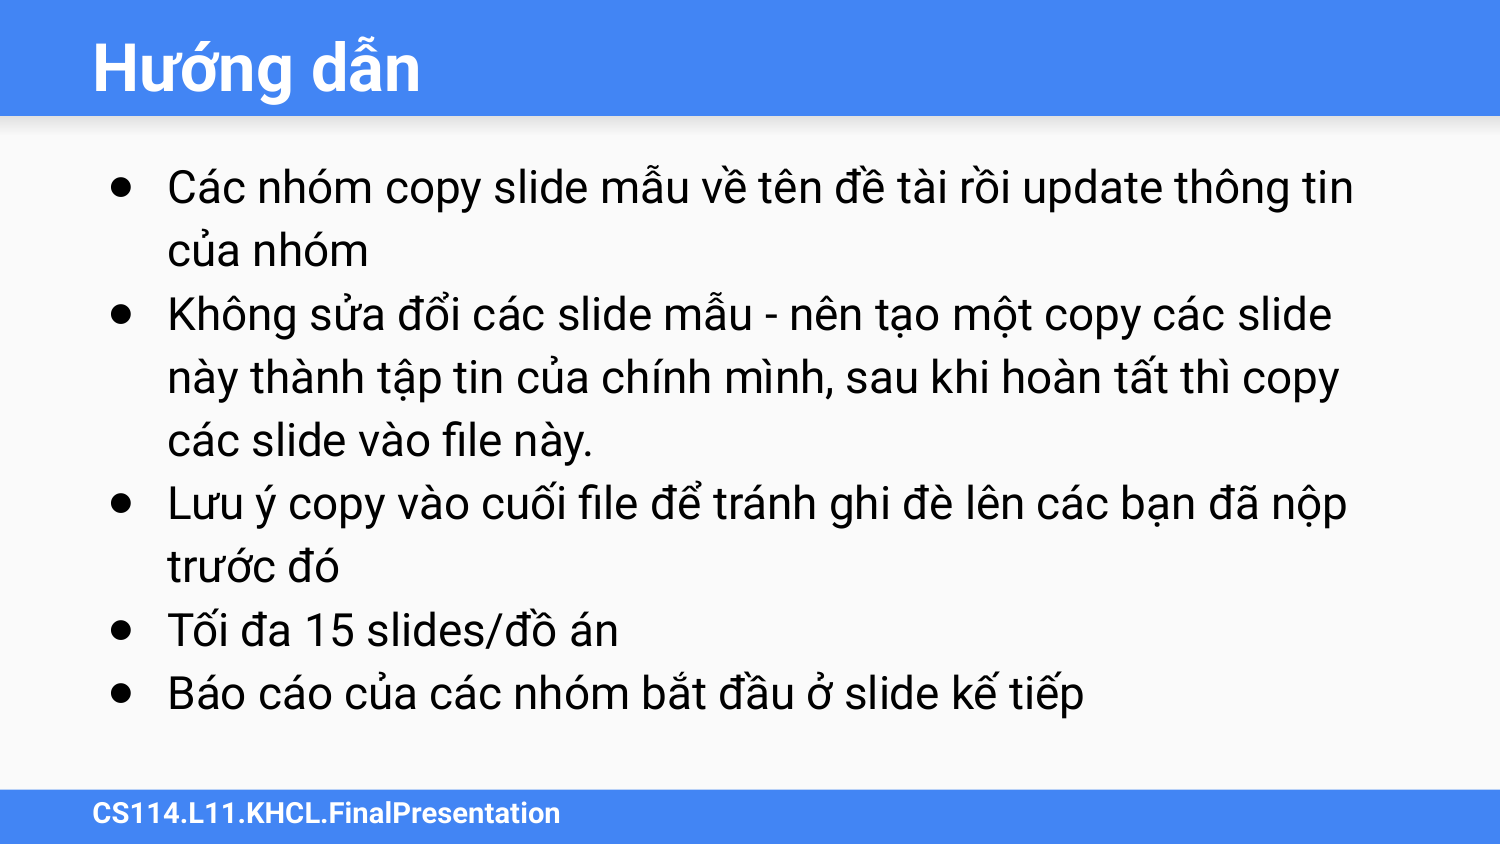

# Hướng dẫn
Các nhóm copy slide mẫu về tên đề tài rồi update thông tin của nhóm
Không sửa đổi các slide mẫu - nên tạo một copy các slide này thành tập tin của chính mình, sau khi hoàn tất thì copy các slide vào file này.
Lưu ý copy vào cuối file để tránh ghi đè lên các bạn đã nộp trước đó
Tối đa 15 slides/đồ án
Báo cáo của các nhóm bắt đầu ở slide kế tiếp